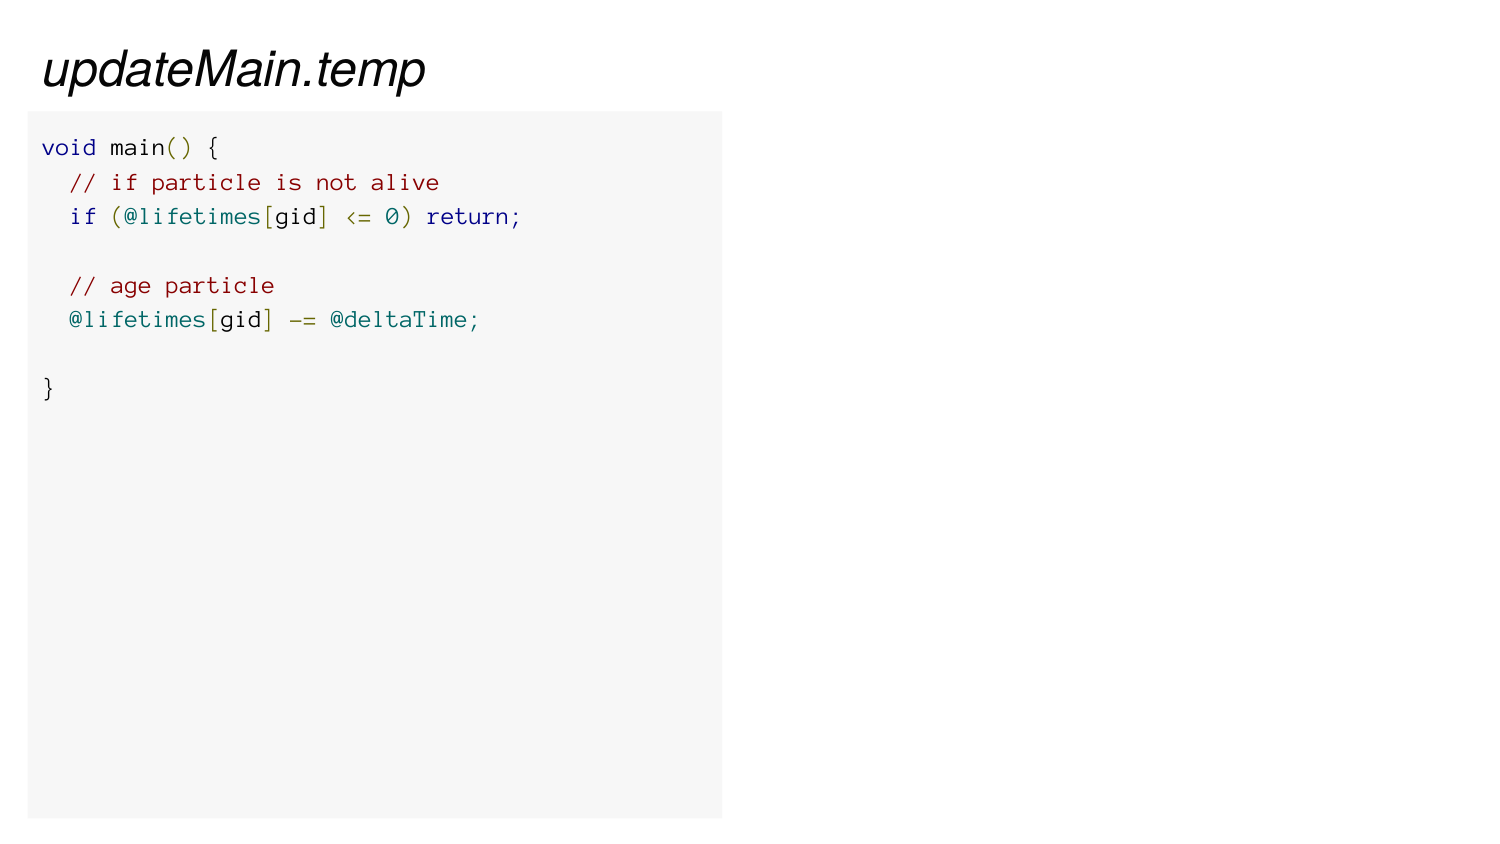

updateMain.temp
void main() {
  // if particle is not alive
  if (@lifetimes[gid] <= 0) return;

  // age particle
  @lifetimes[gid] -= @deltaTime;

}